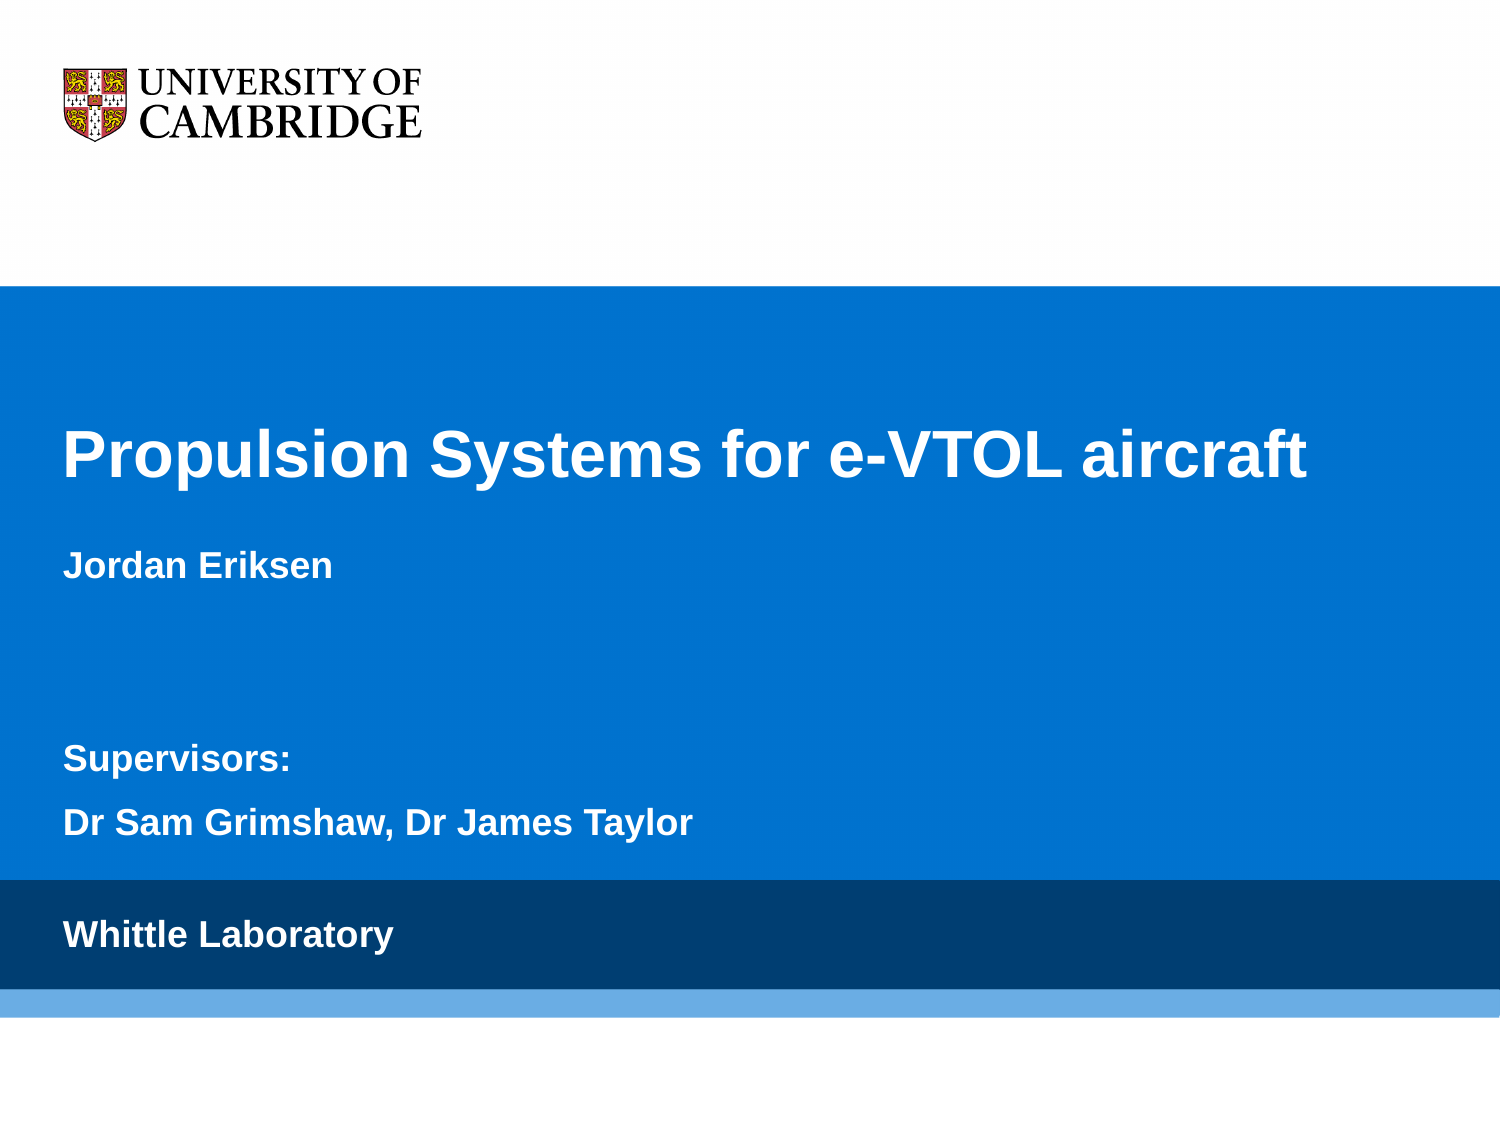

# Propulsion Systems for e-VTOL aircraft
Jordan Eriksen

Supervisors:
Dr Sam Grimshaw, Dr James Taylor
Whittle Laboratory